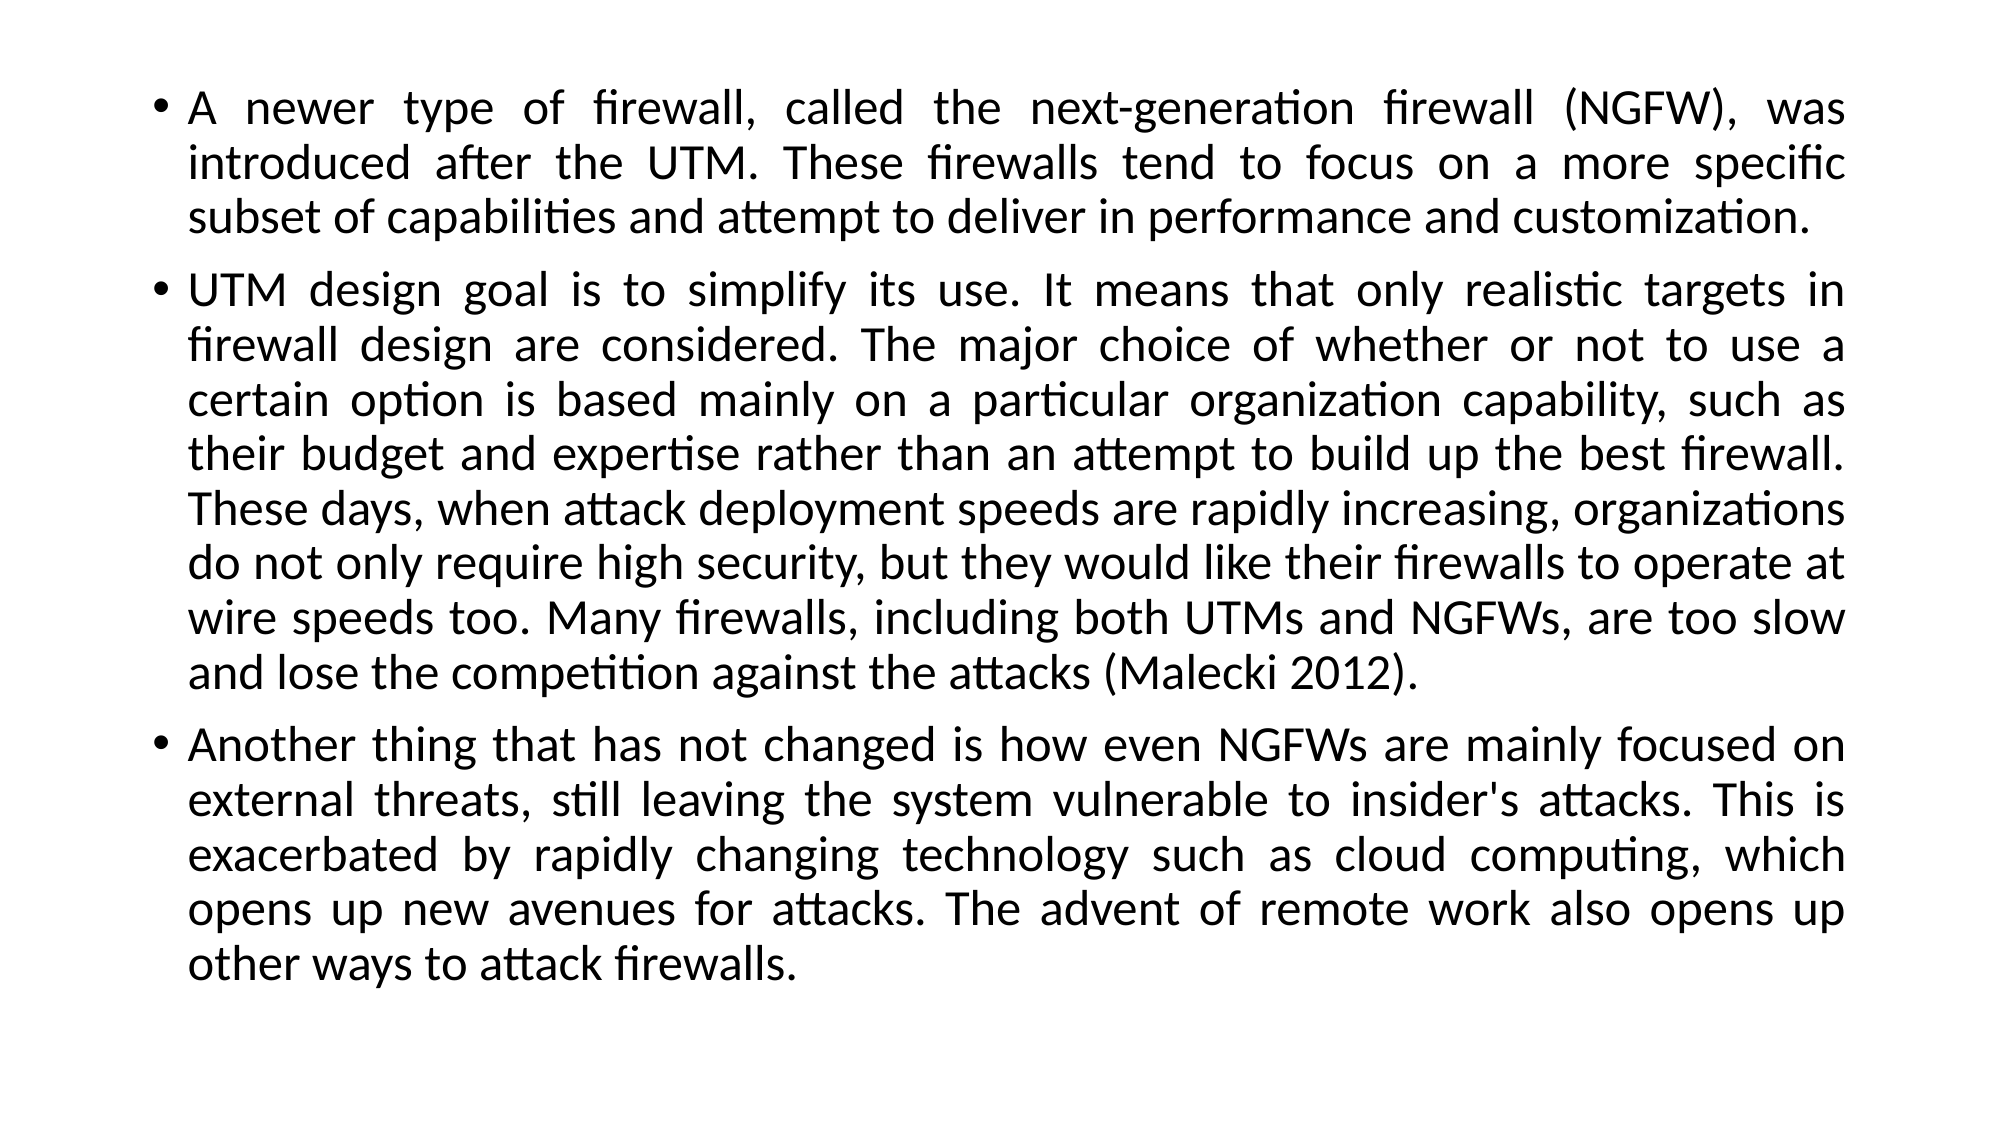

A newer type of firewall, called the next-generation firewall (NGFW), was introduced after the UTM. These firewalls tend to focus on a more specific subset of capabilities and attempt to deliver in performance and customization.
UTM design goal is to simplify its use. It means that only realistic targets in firewall design are considered. The major choice of whether or not to use a certain option is based mainly on a particular organization capability, such as their budget and expertise rather than an attempt to build up the best firewall. These days, when attack deployment speeds are rapidly increasing, organizations do not only require high security, but they would like their firewalls to operate at wire speeds too. Many firewalls, including both UTMs and NGFWs, are too slow and lose the competition against the attacks (Malecki 2012).
Another thing that has not changed is how even NGFWs are mainly focused on external threats, still leaving the system vulnerable to insider's attacks. This is exacerbated by rapidly changing technology such as cloud computing, which opens up new avenues for attacks. The advent of remote work also opens up other ways to attack firewalls.